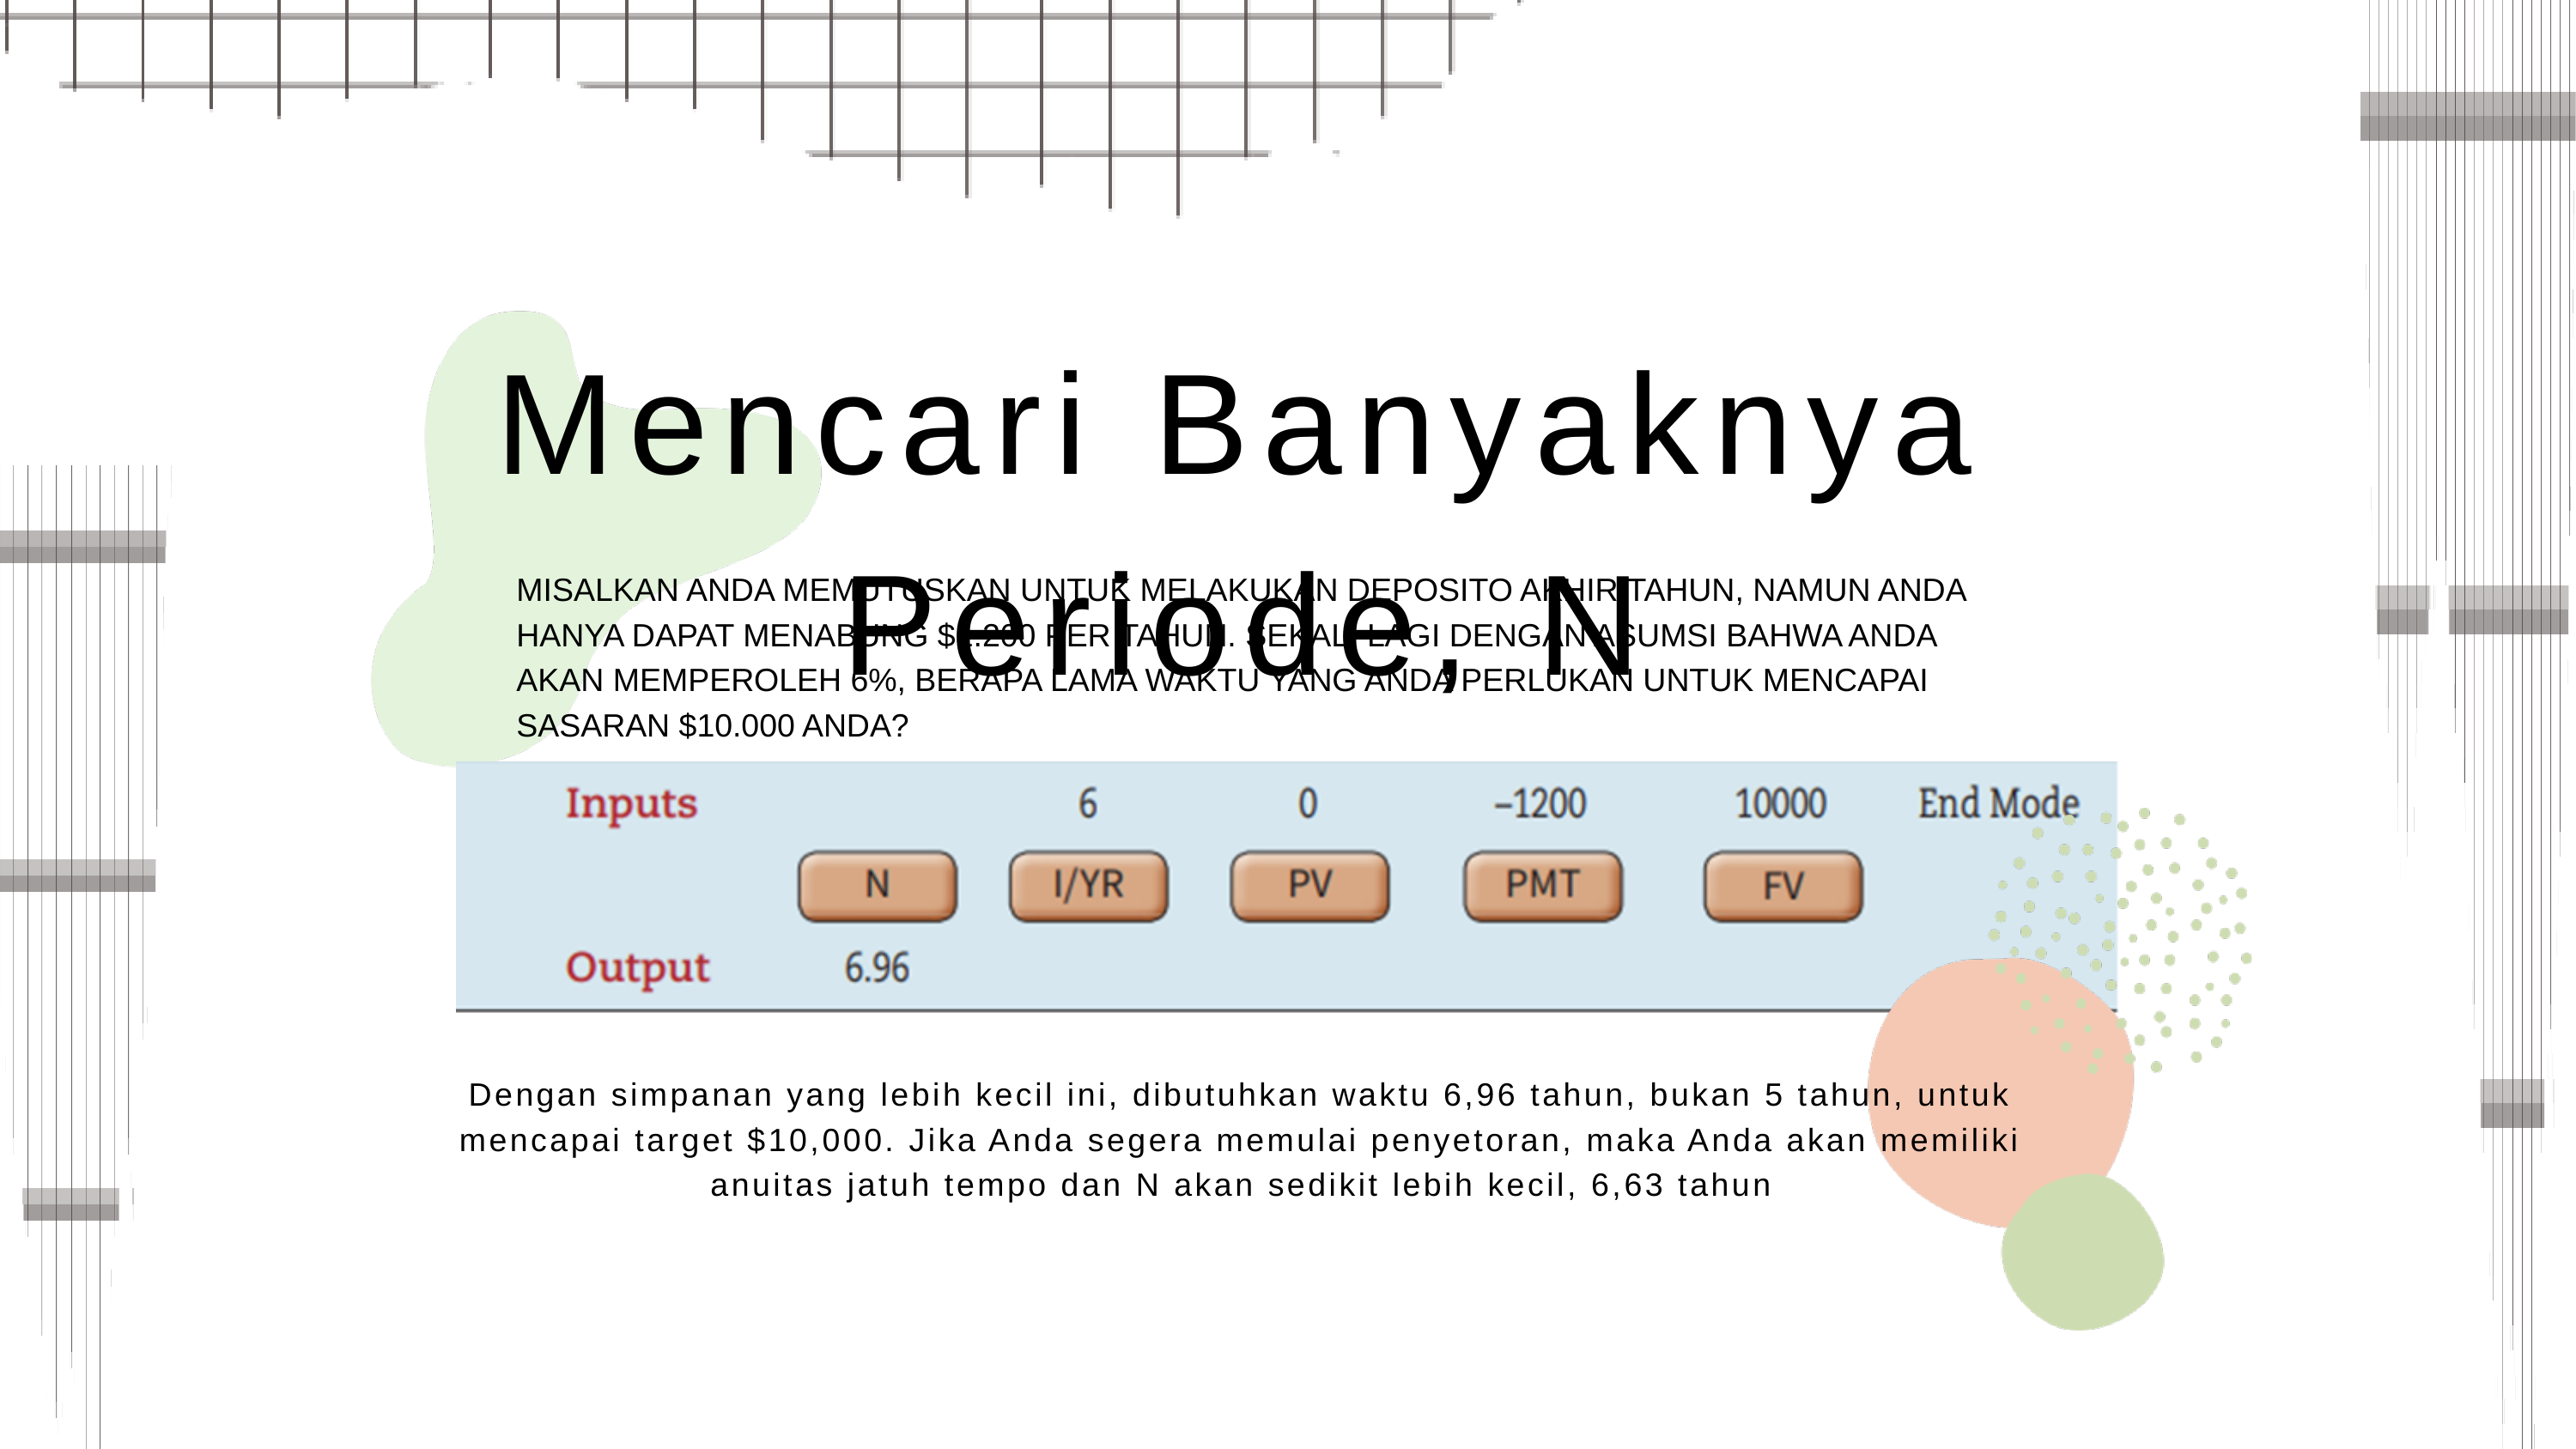

Mencari Banyaknya Periode, N

MISALKAN ANDA MEMUTUSKAN UNTUK MELAKUKAN DEPOSITO AKHIR TAHUN, NAMUN ANDA HANYA DAPAT MENABUNG $1.200 PER TAHUN. SEKALI LAGI DENGAN ASUMSI BAHWA ANDA AKAN MEMPEROLEH 6%, BERAPA LAMA WAKTU YANG ANDA PERLUKAN UNTUK MENCAPAI SASARAN $10.000 ANDA?

Dengan simpanan yang lebih kecil ini, dibutuhkan waktu 6,96 tahun, bukan 5 tahun, untuk mencapai target $10,000. Jika Anda segera memulai penyetoran, maka Anda akan memiliki anuitas jatuh tempo dan N akan sedikit lebih kecil, 6,63 tahun